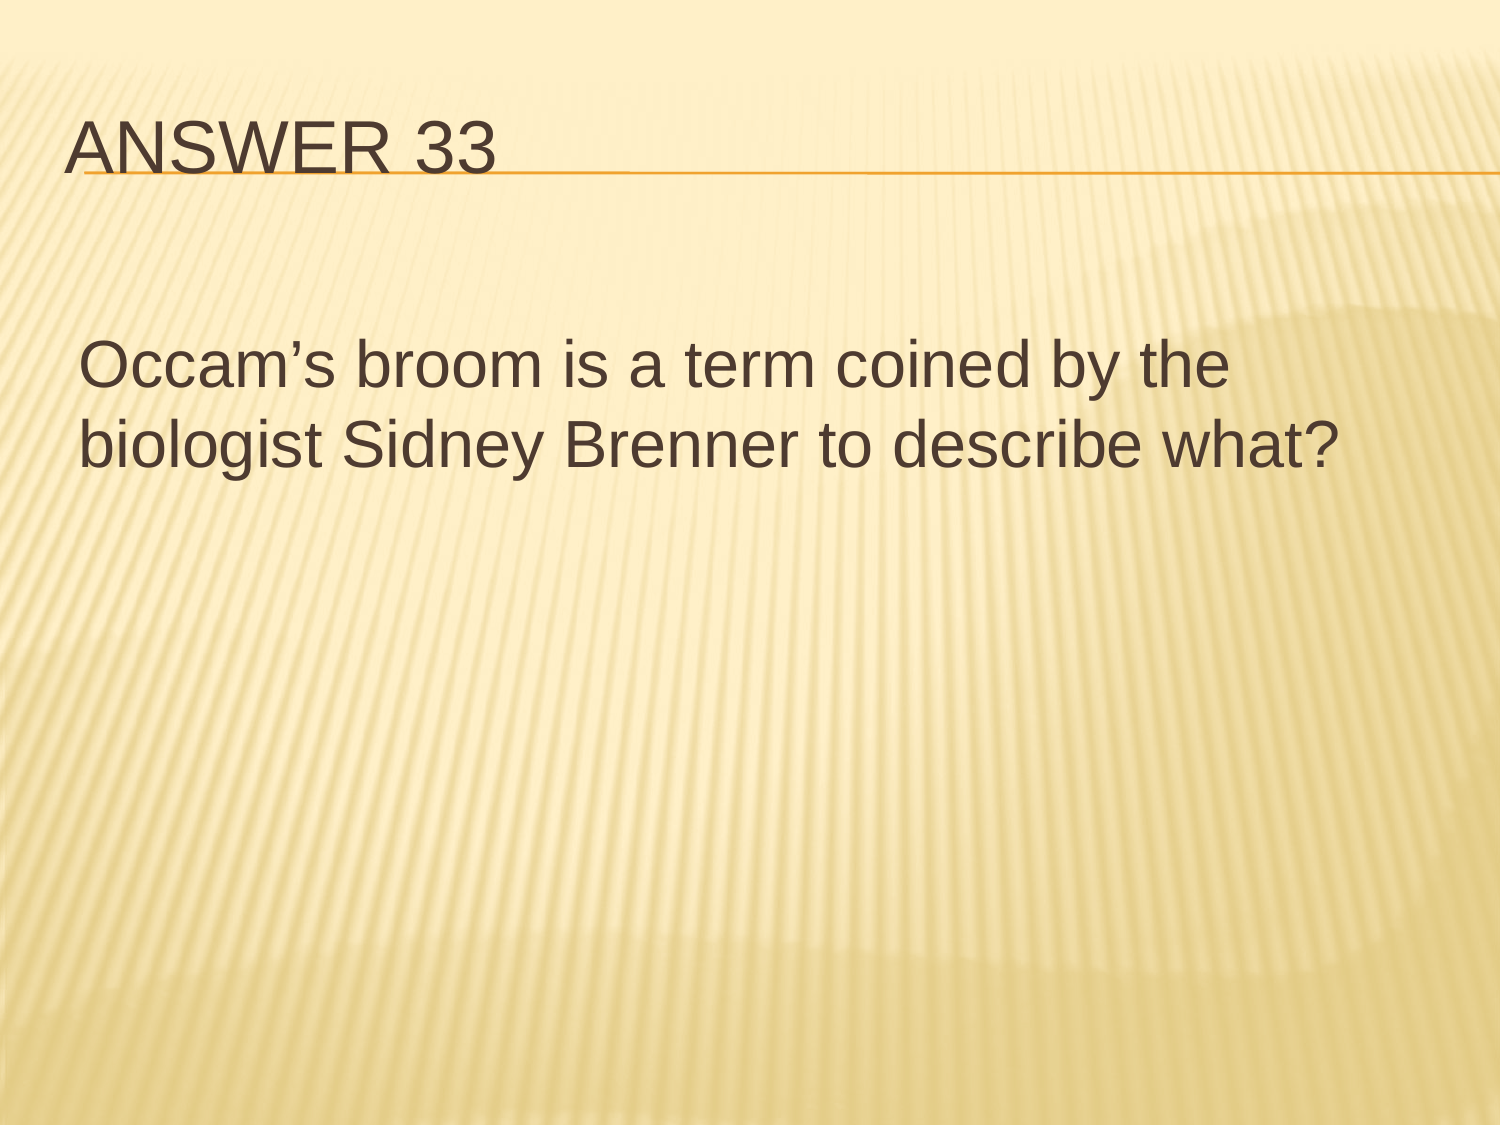

# Answer 33

Occam’s broom is a term coined by the biologist Sidney Brenner to describe what?